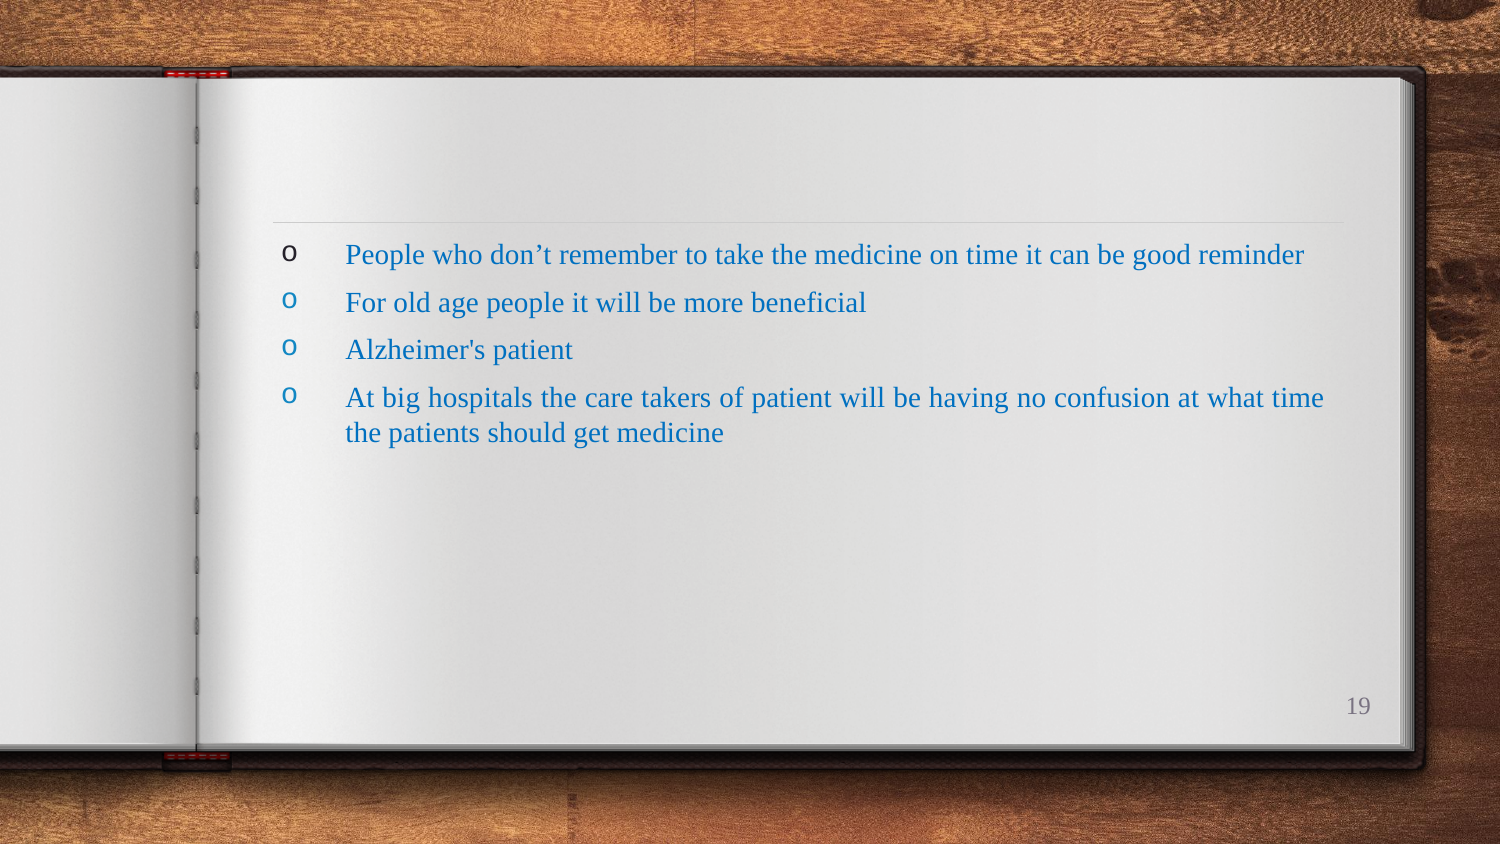

People who don’t remember to take the medicine on time it can be good reminder
For old age people it will be more beneficial
Alzheimer's patient
At big hospitals the care takers of patient will be having no confusion at what time the patients should get medicine

19